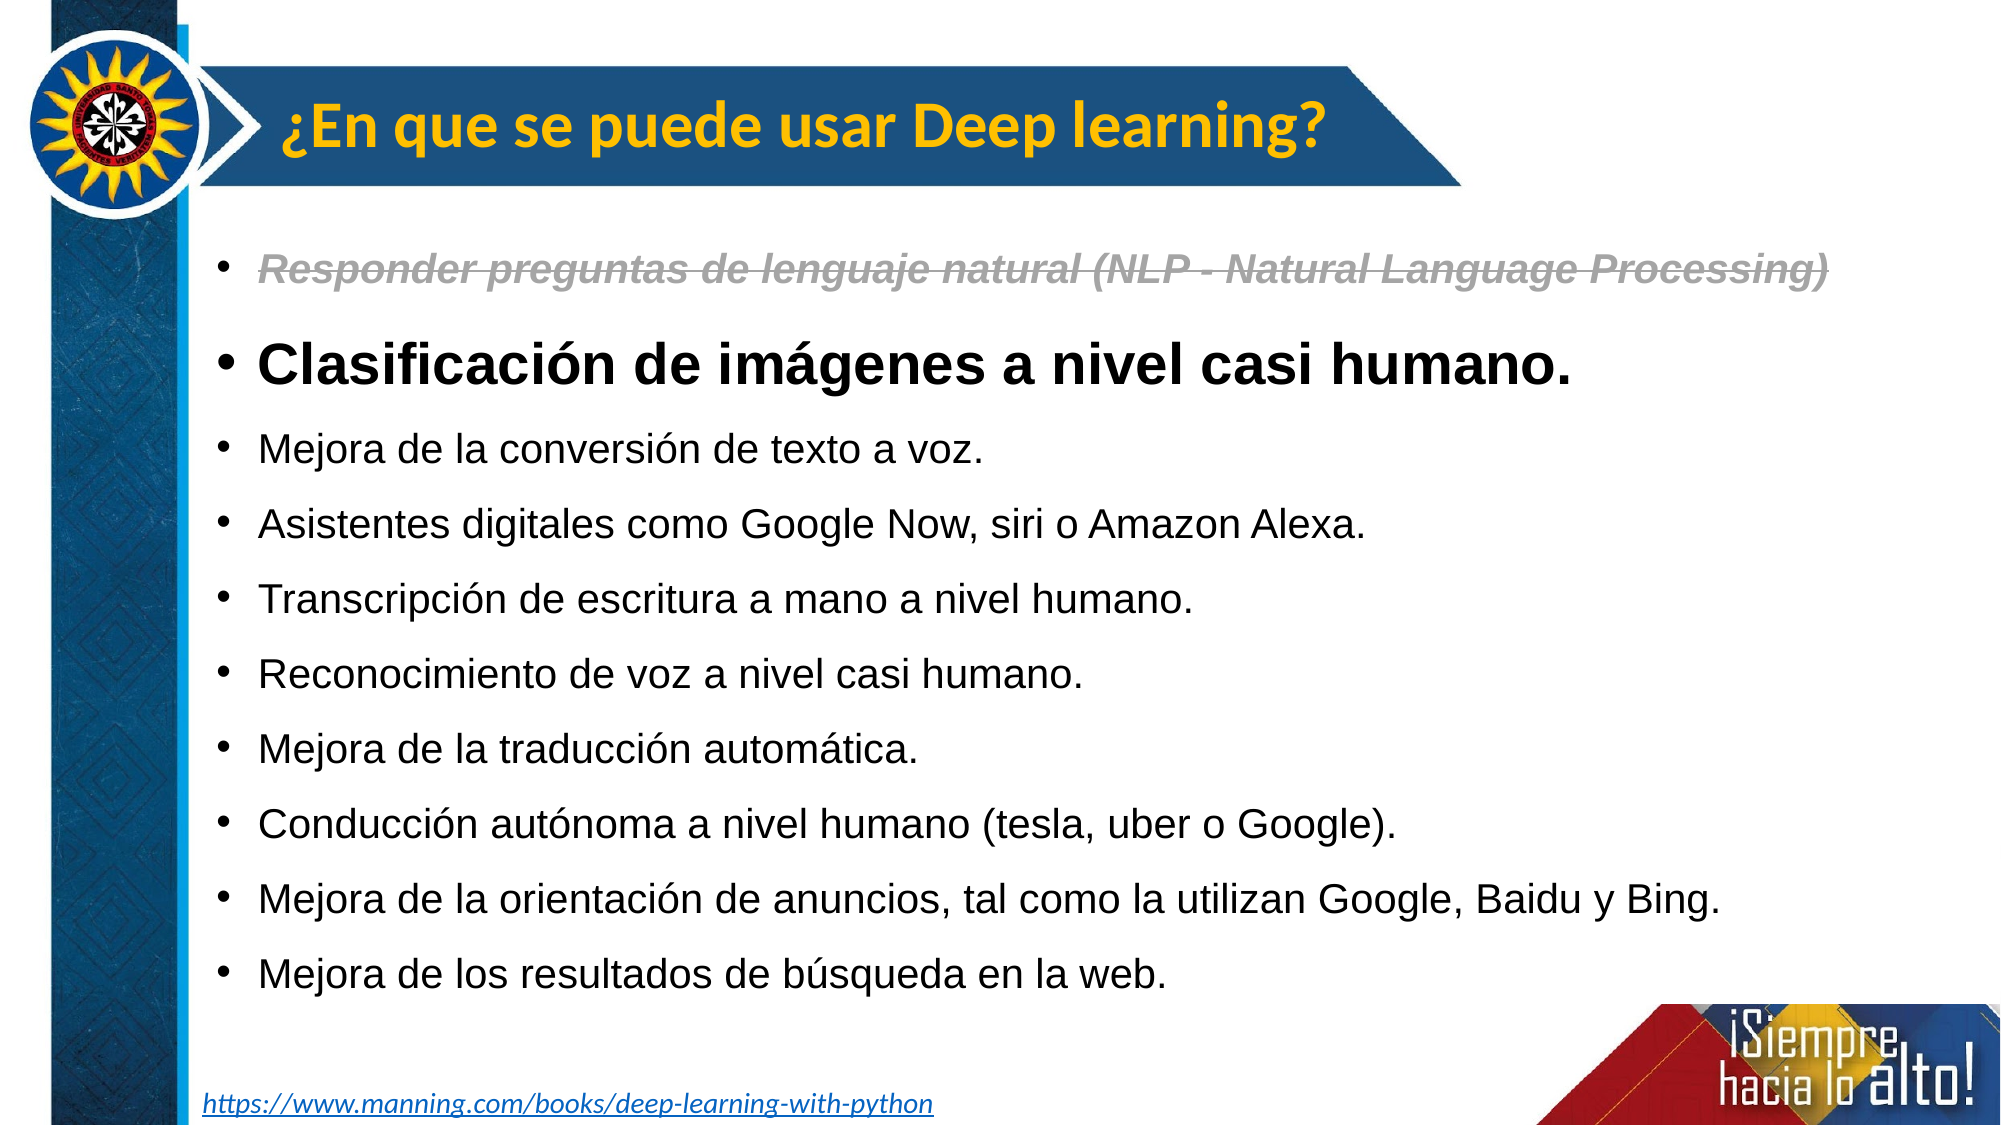

¿En que se puede usar Deep learning?
Responder preguntas de lenguaje natural (NLP - Natural Language Processing)
Clasificación de imágenes a nivel casi humano.
Mejora de la conversión de texto a voz.
Asistentes digitales como Google Now, siri o Amazon Alexa.
Transcripción de escritura a mano a nivel humano.
Reconocimiento de voz a nivel casi humano.
Mejora de la traducción automática.
Conducción autónoma a nivel humano (tesla, uber o Google).
Mejora de la orientación de anuncios, tal como la utilizan Google, Baidu y Bing.
Mejora de los resultados de búsqueda en la web.
https://www.manning.com/books/deep-learning-with-python